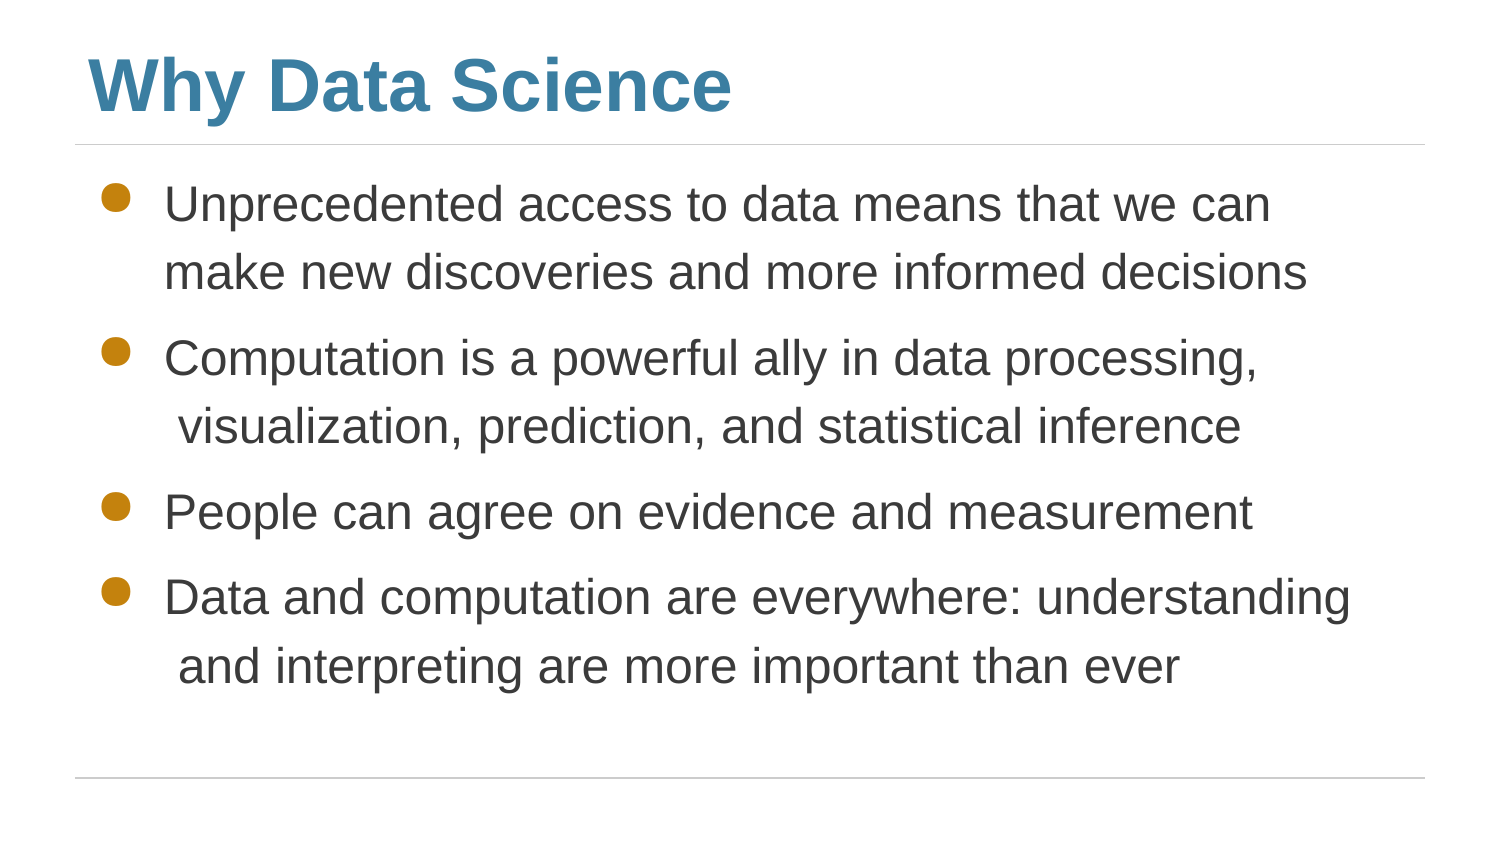

# Why Data Science
Unprecedented access to data means that we can  make new discoveries and more informed decisions
Computation is a powerful ally in data processing,  visualization, prediction, and statistical inference
People can agree on evidence and measurement
Data and computation are everywhere: understanding  and interpreting are more important than ever